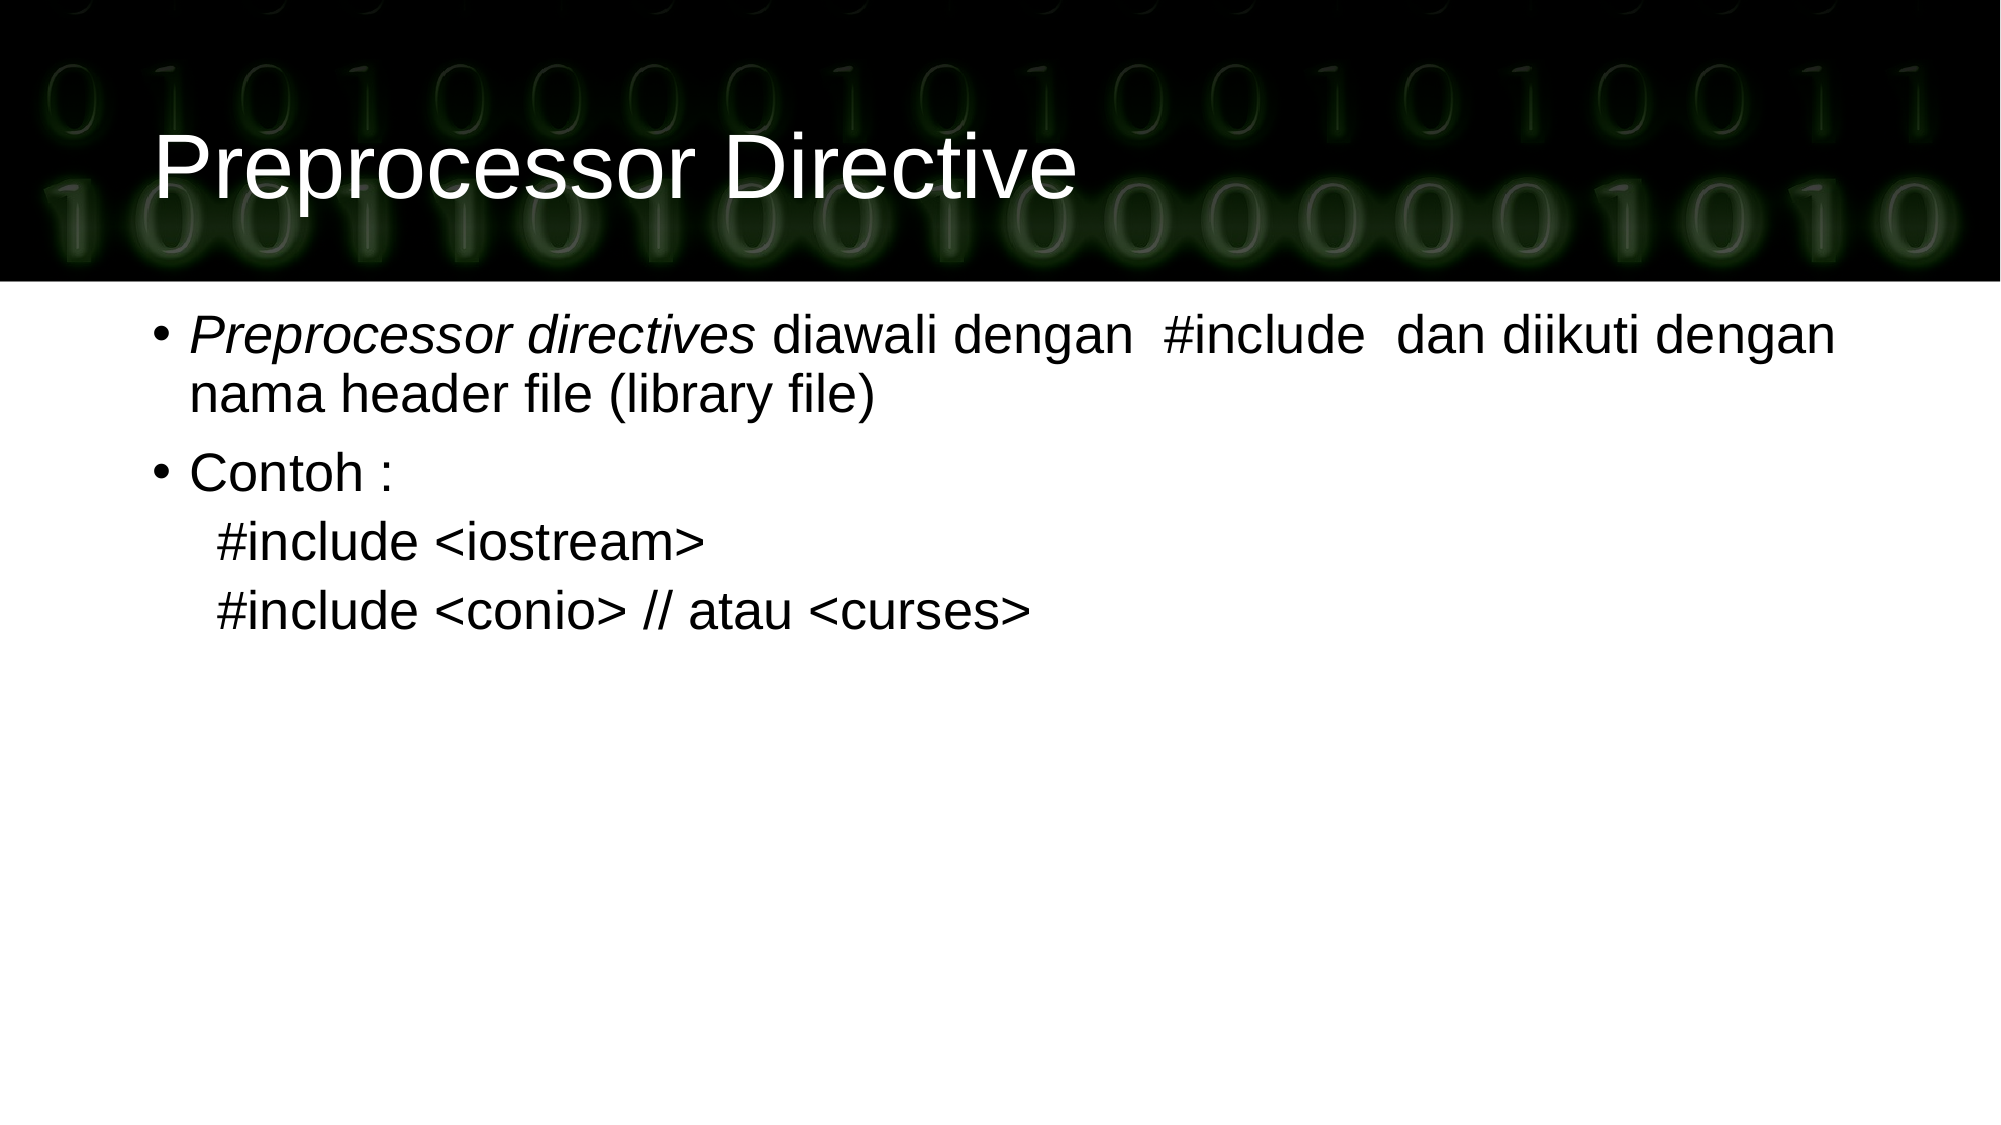

Preprocessor Directive
Preprocessor directives diawali dengan  #include  dan diikuti dengan nama header file (library file)
Contoh :
#include <iostream>
#include <conio> // atau <curses>